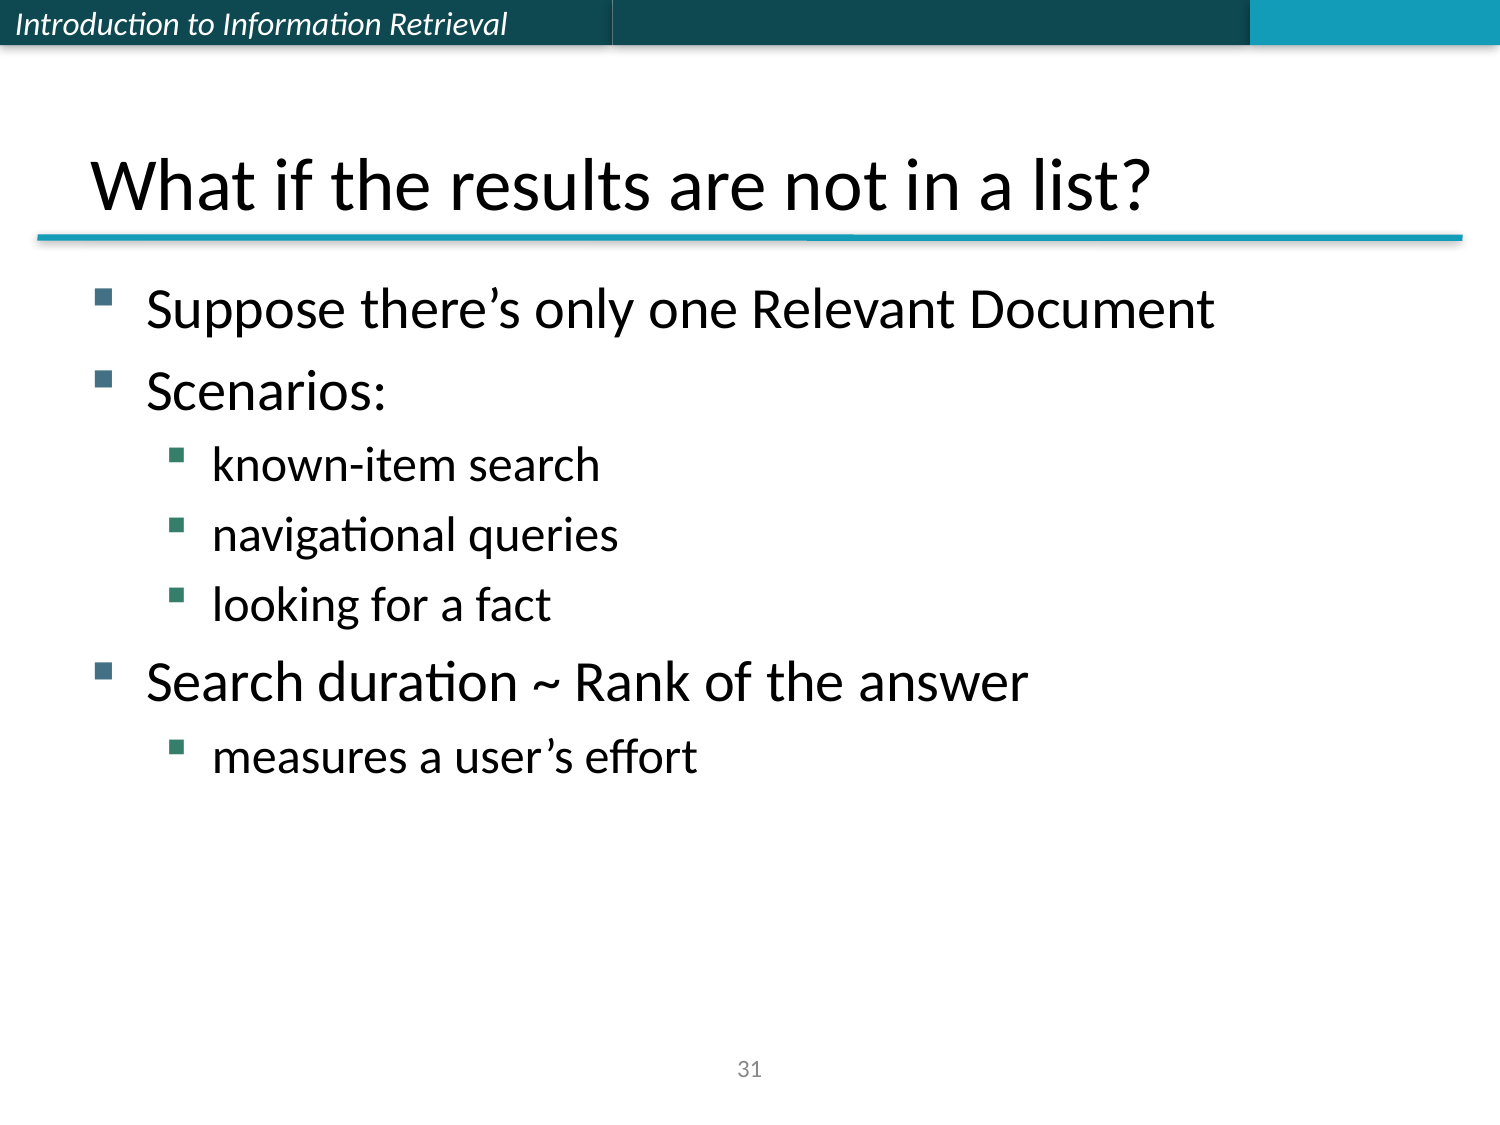

# What if the results are not in a list?
Suppose there’s only one Relevant Document
Scenarios:
known-item search
navigational queries
looking for a fact
Search duration ~ Rank of the answer
measures a user’s effort

31